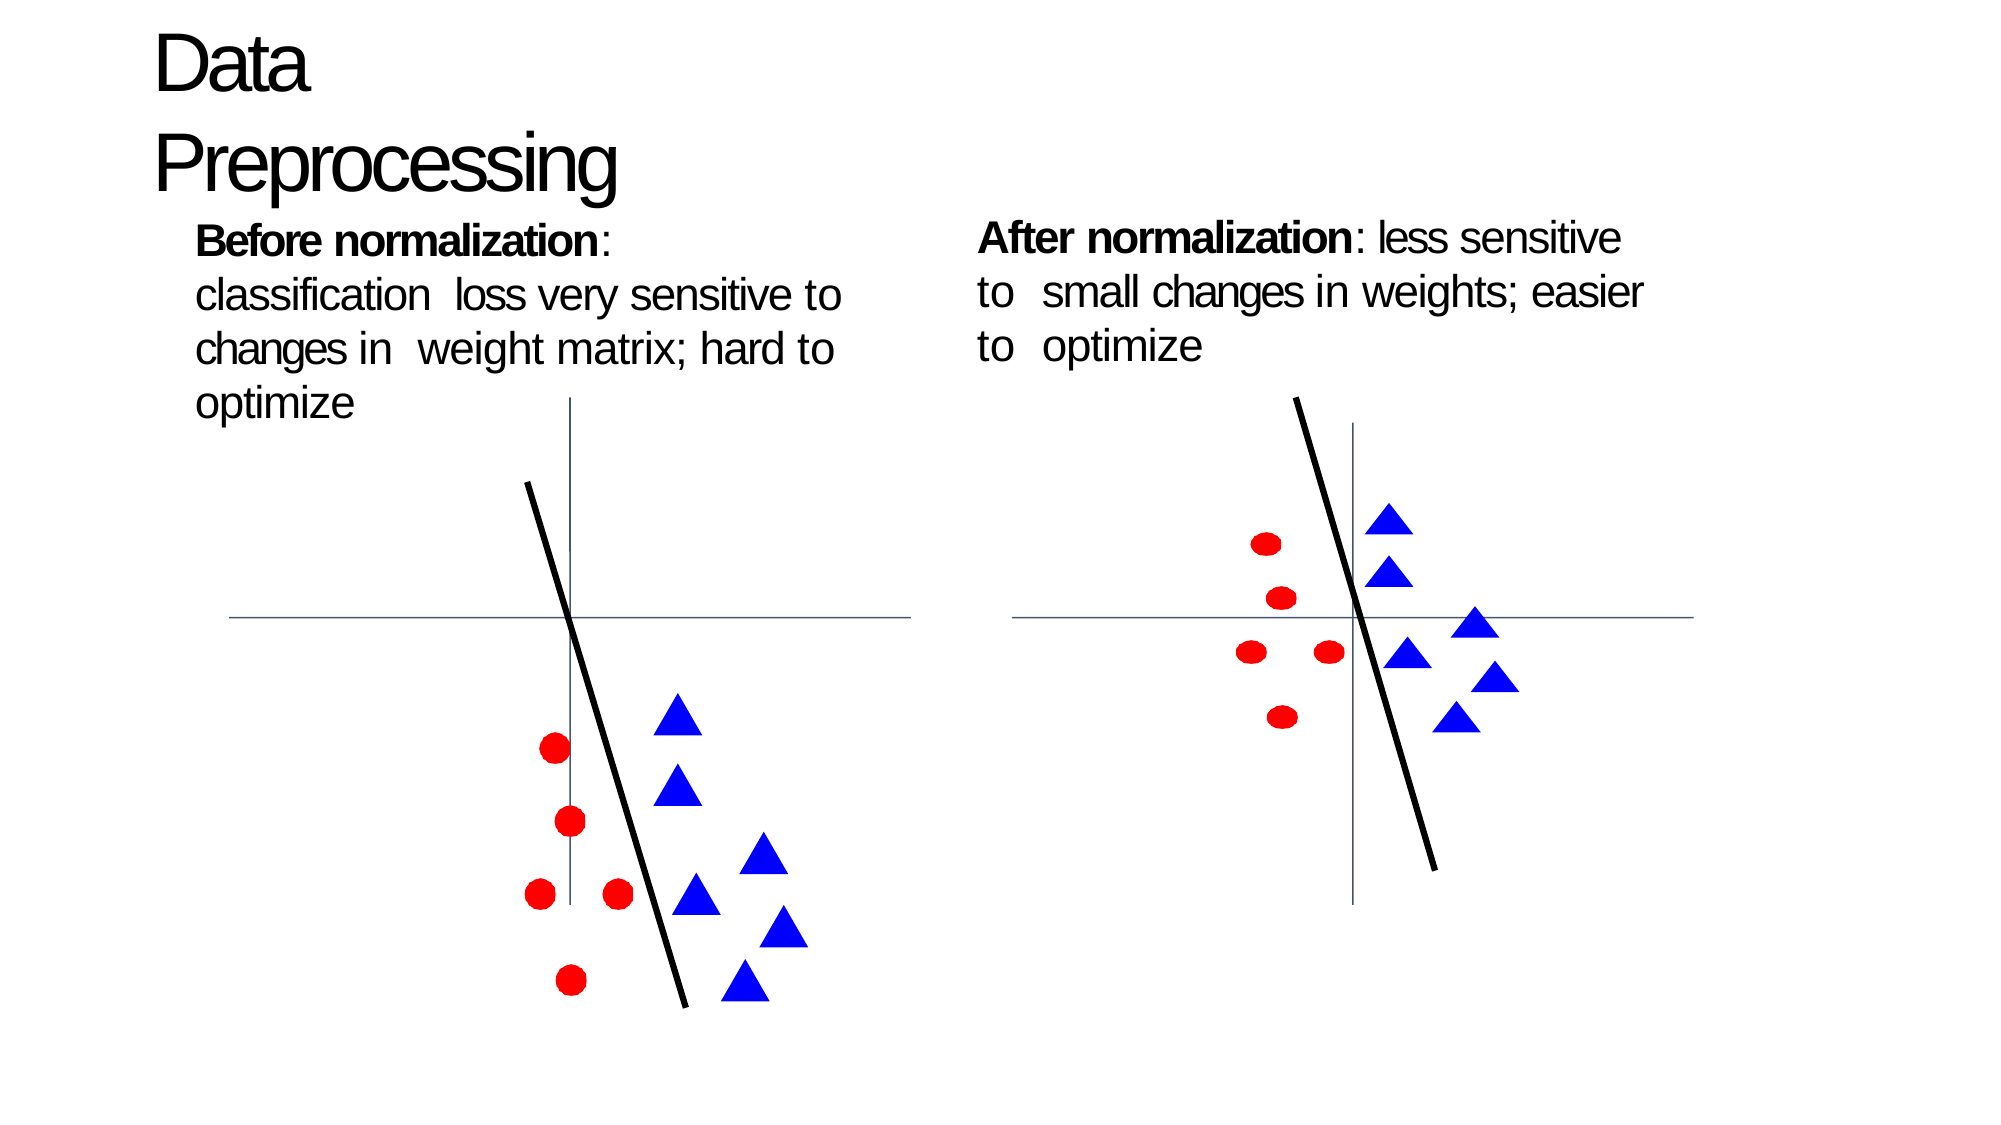

# Data Preprocessing
After normalization: less sensitive to  small changes in weights; easier to  optimize
Before normalization: classification  loss very sensitive to changes in  weight matrix; hard to optimize